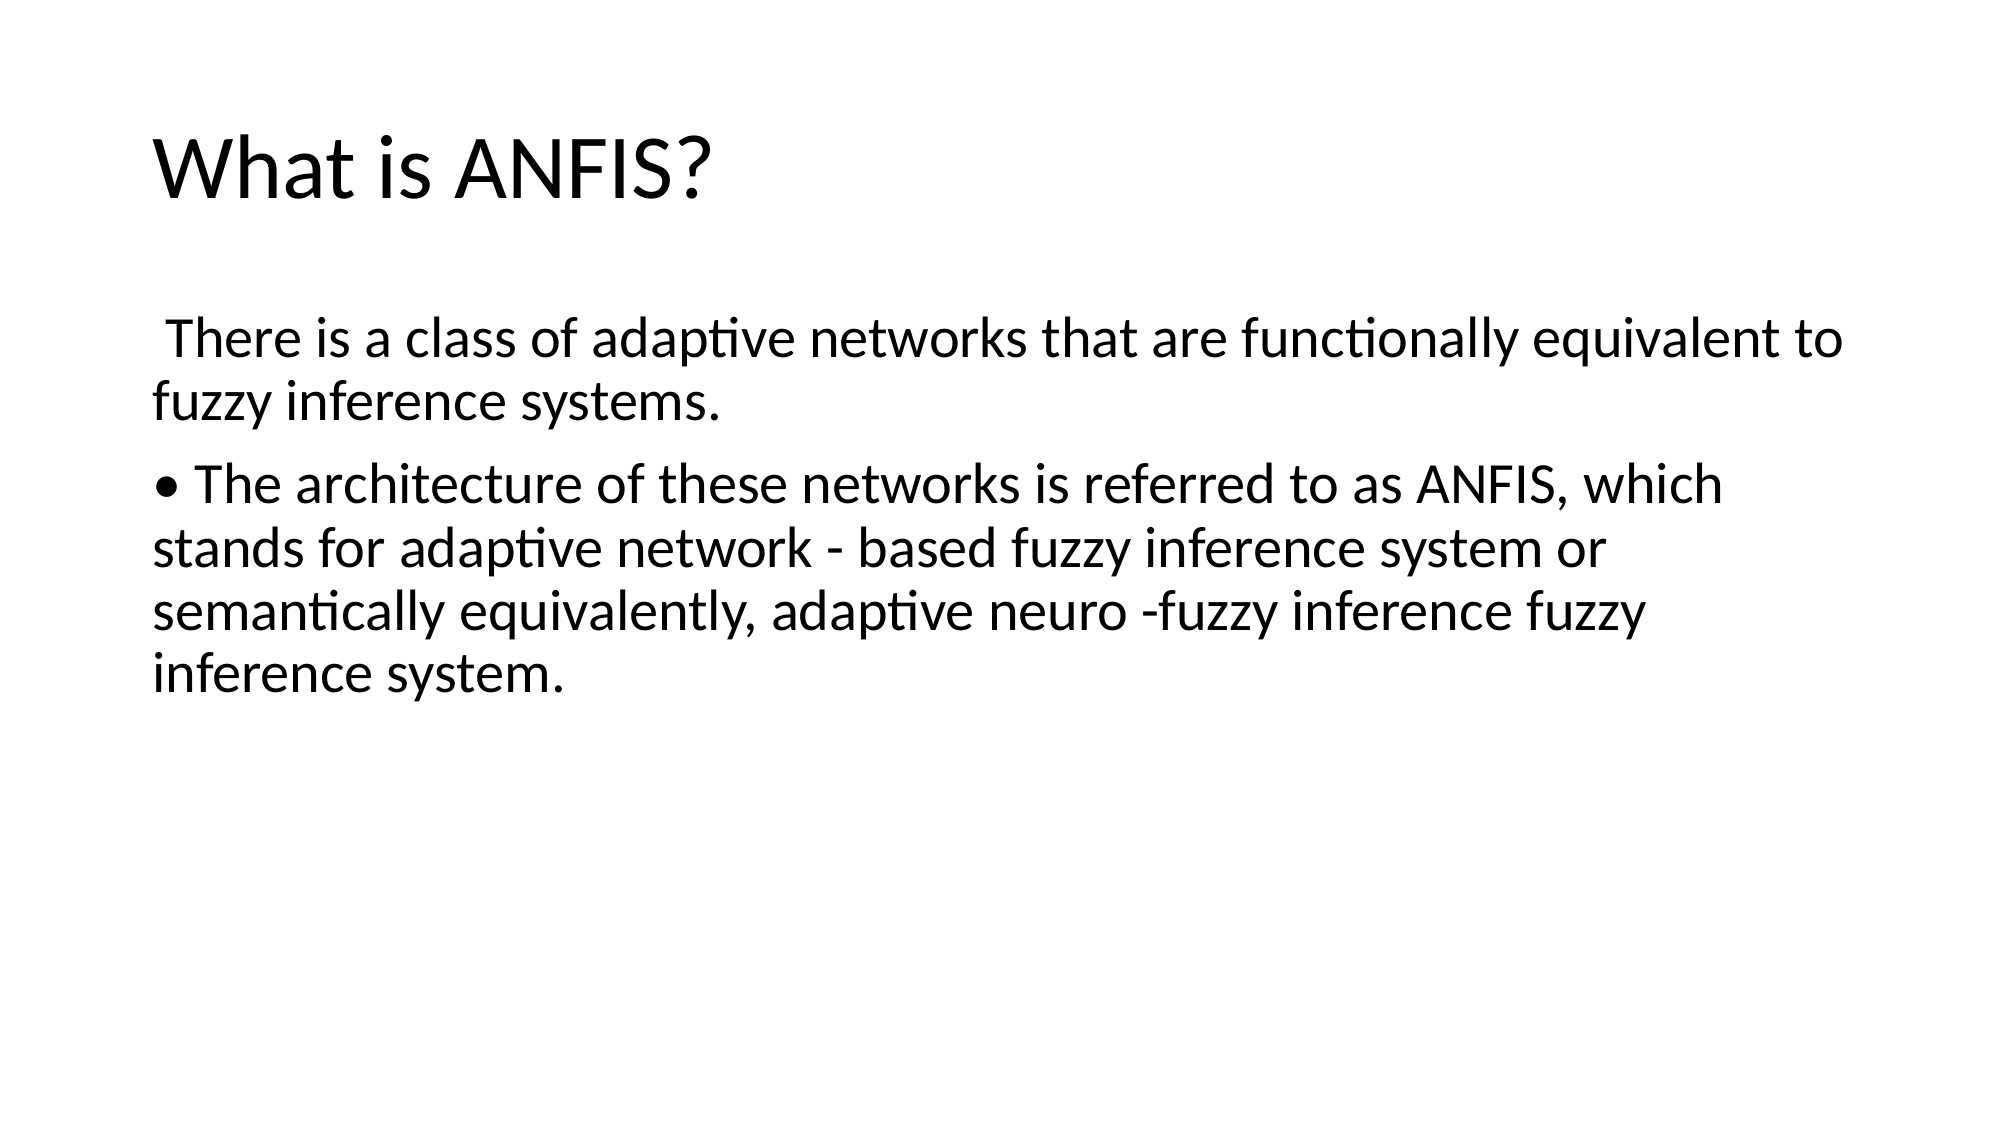

# What is ANFIS?
 There is a class of adaptive networks that are functionally equivalent to fuzzy inference systems.
• The architecture of these networks is referred to as ANFIS, which stands for adaptive network - based fuzzy inference system or semantically equivalently, adaptive neuro -fuzzy inference fuzzy inference system.